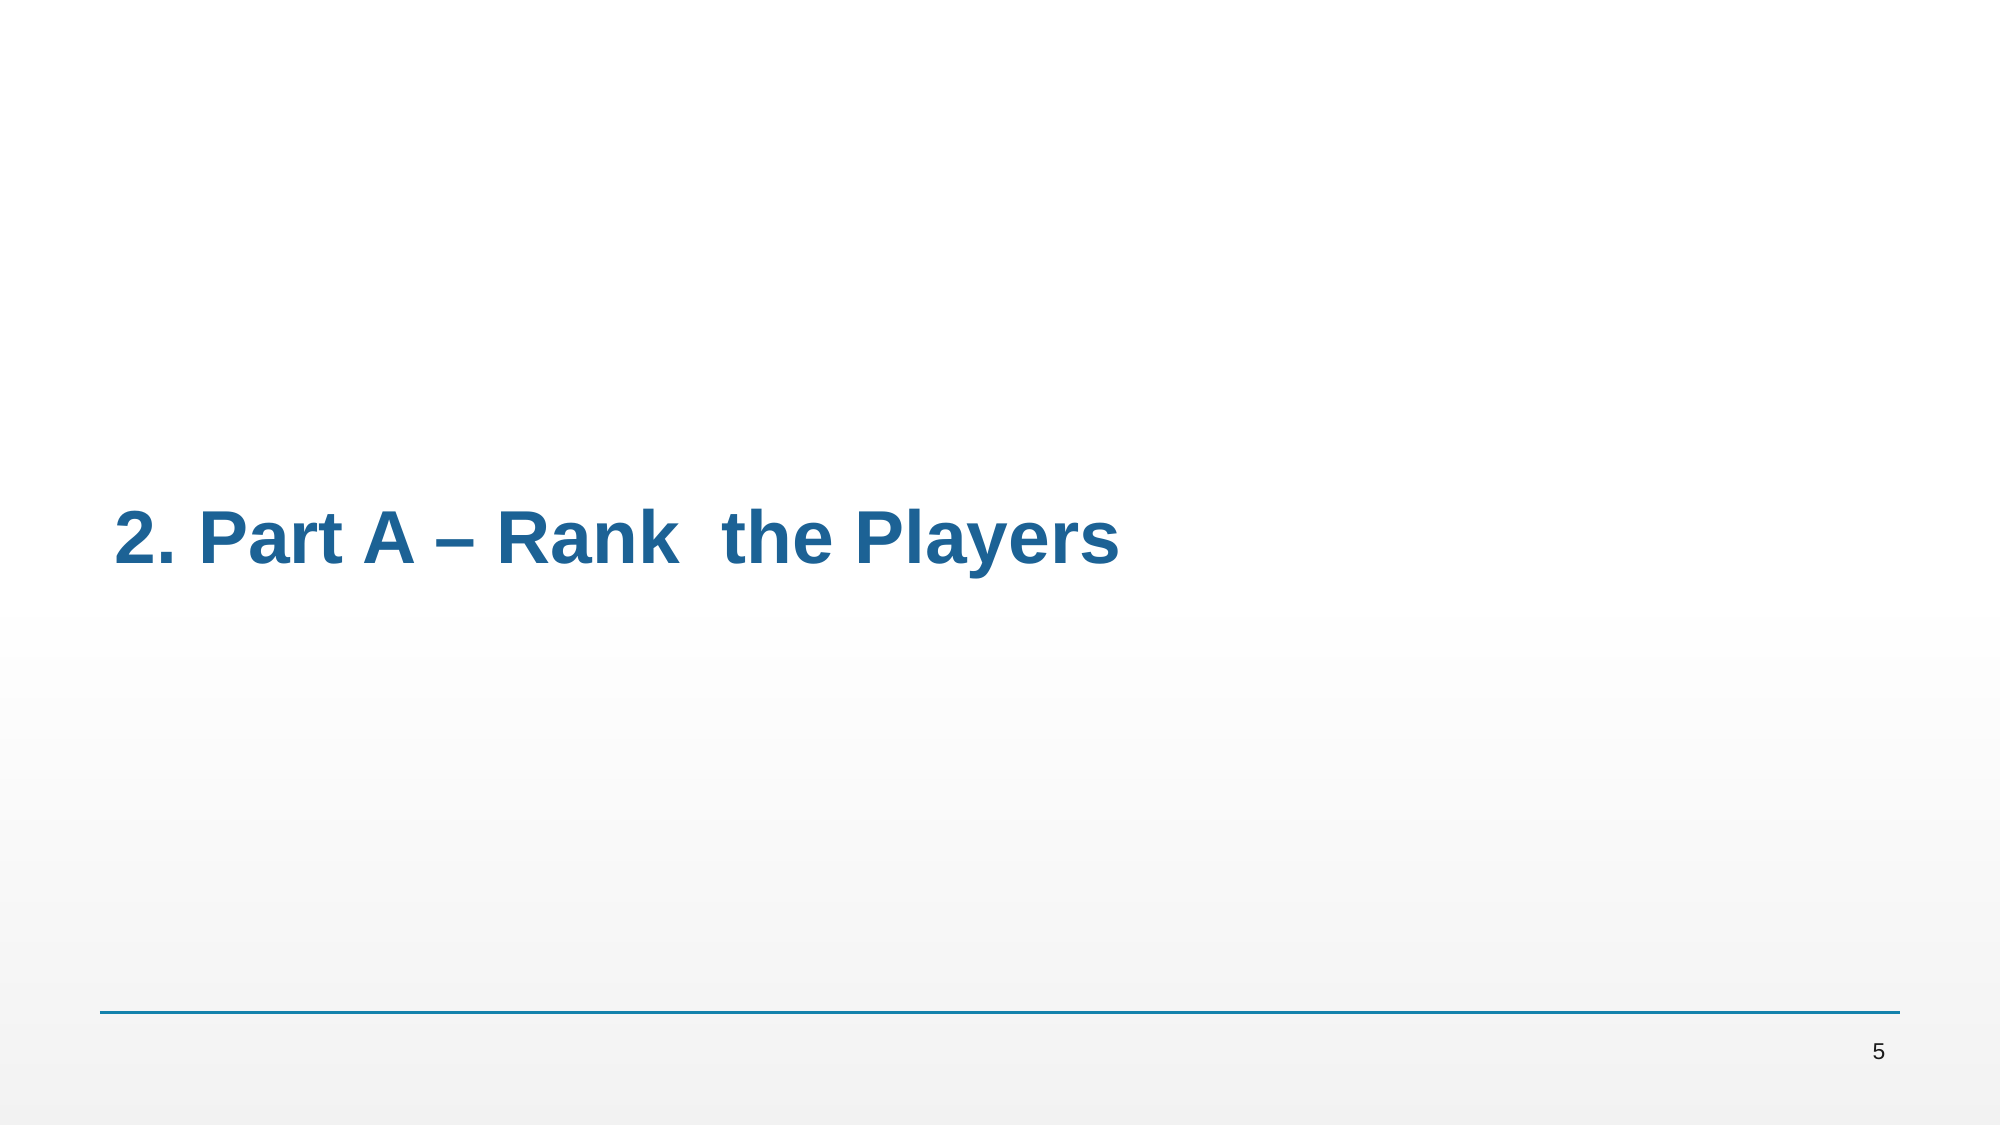

2. Part A – Rank  the Players
5